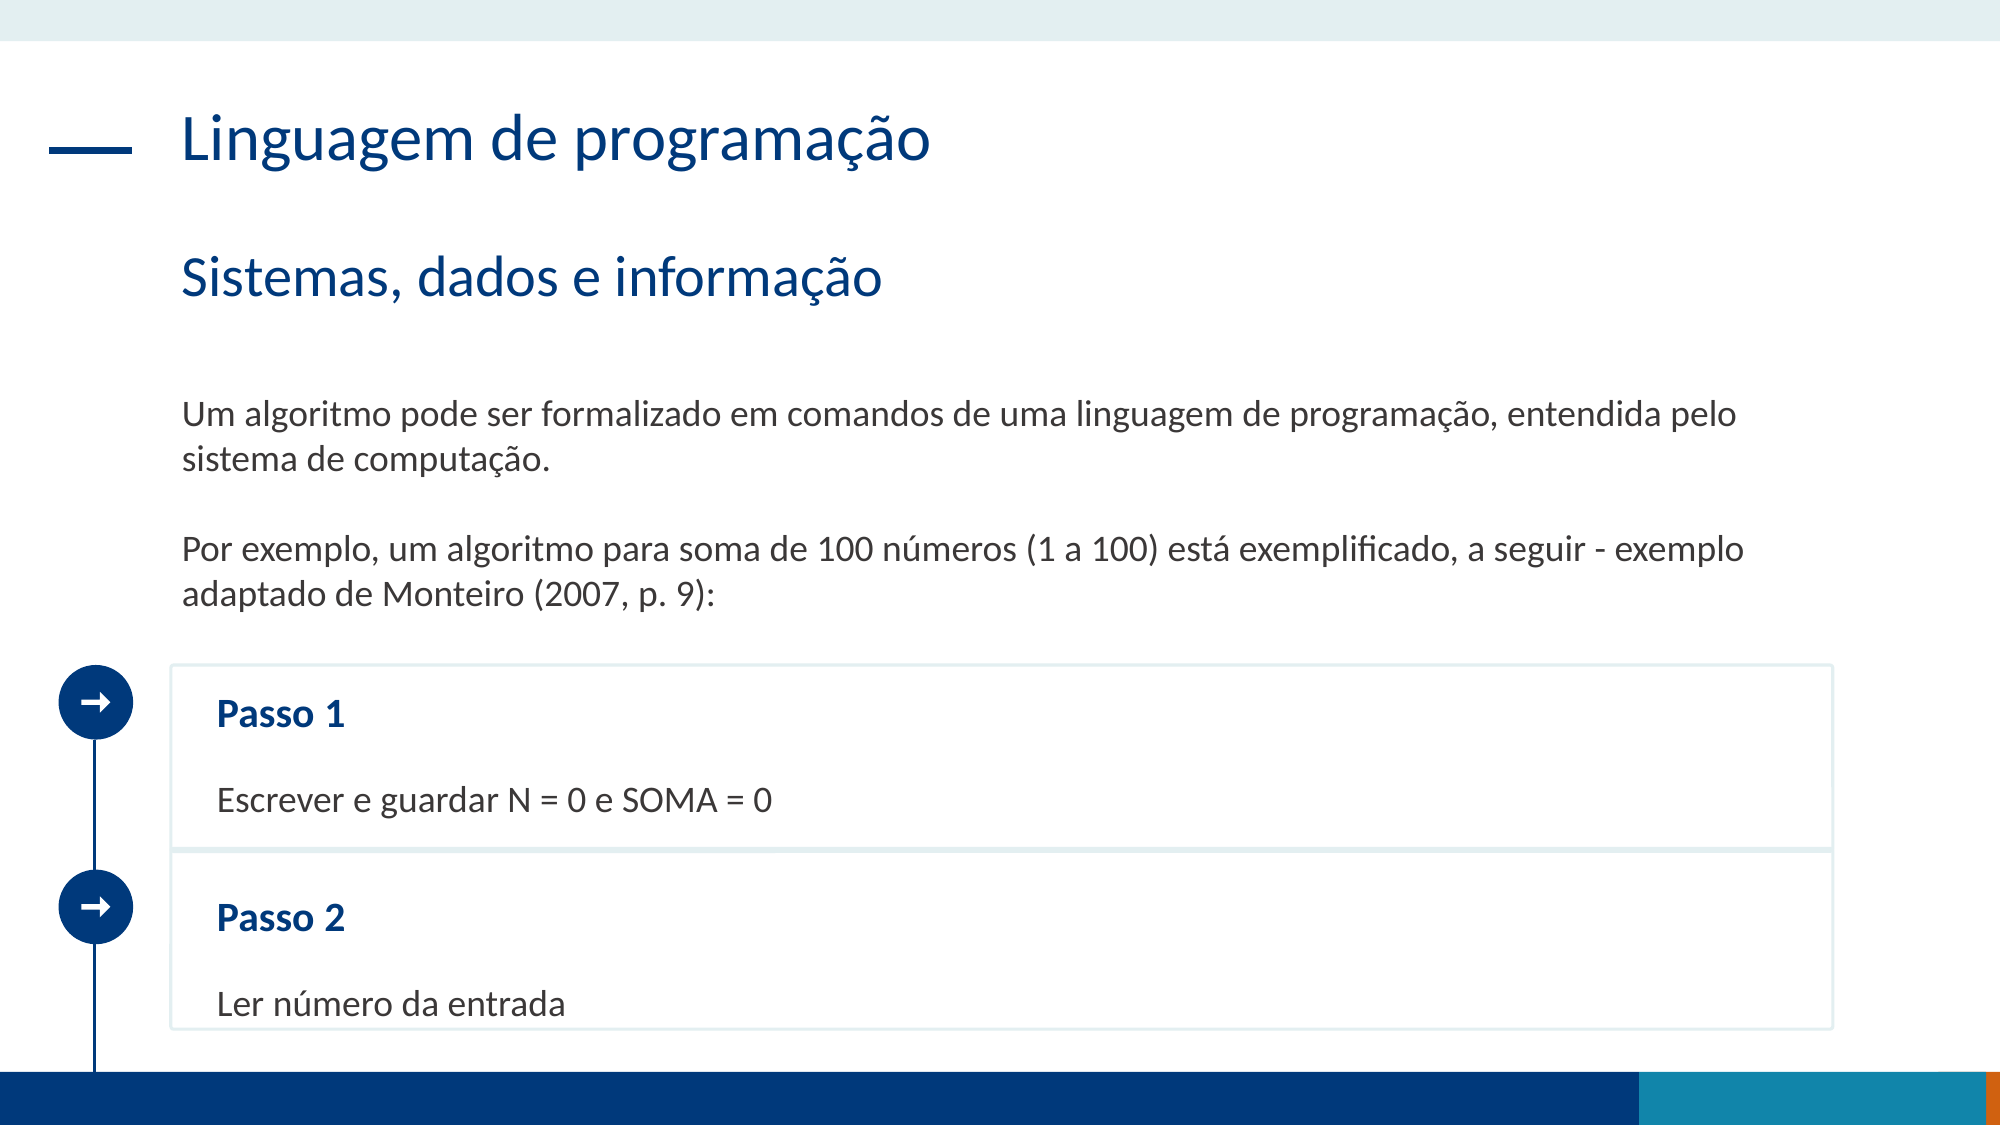

Linguagem de programação
Sistemas, dados e informação
Um algoritmo pode ser formalizado em comandos de uma linguagem de programação, entendida pelo sistema de computação.

Por exemplo, um algoritmo para soma de 100 números (1 a 100) está exemplificado, a seguir - exemplo adaptado de Monteiro (2007, p. 9):

Passo 1
Escrever e guardar N = 0 e SOMA = 0

Passo 2
Ler número da entrada